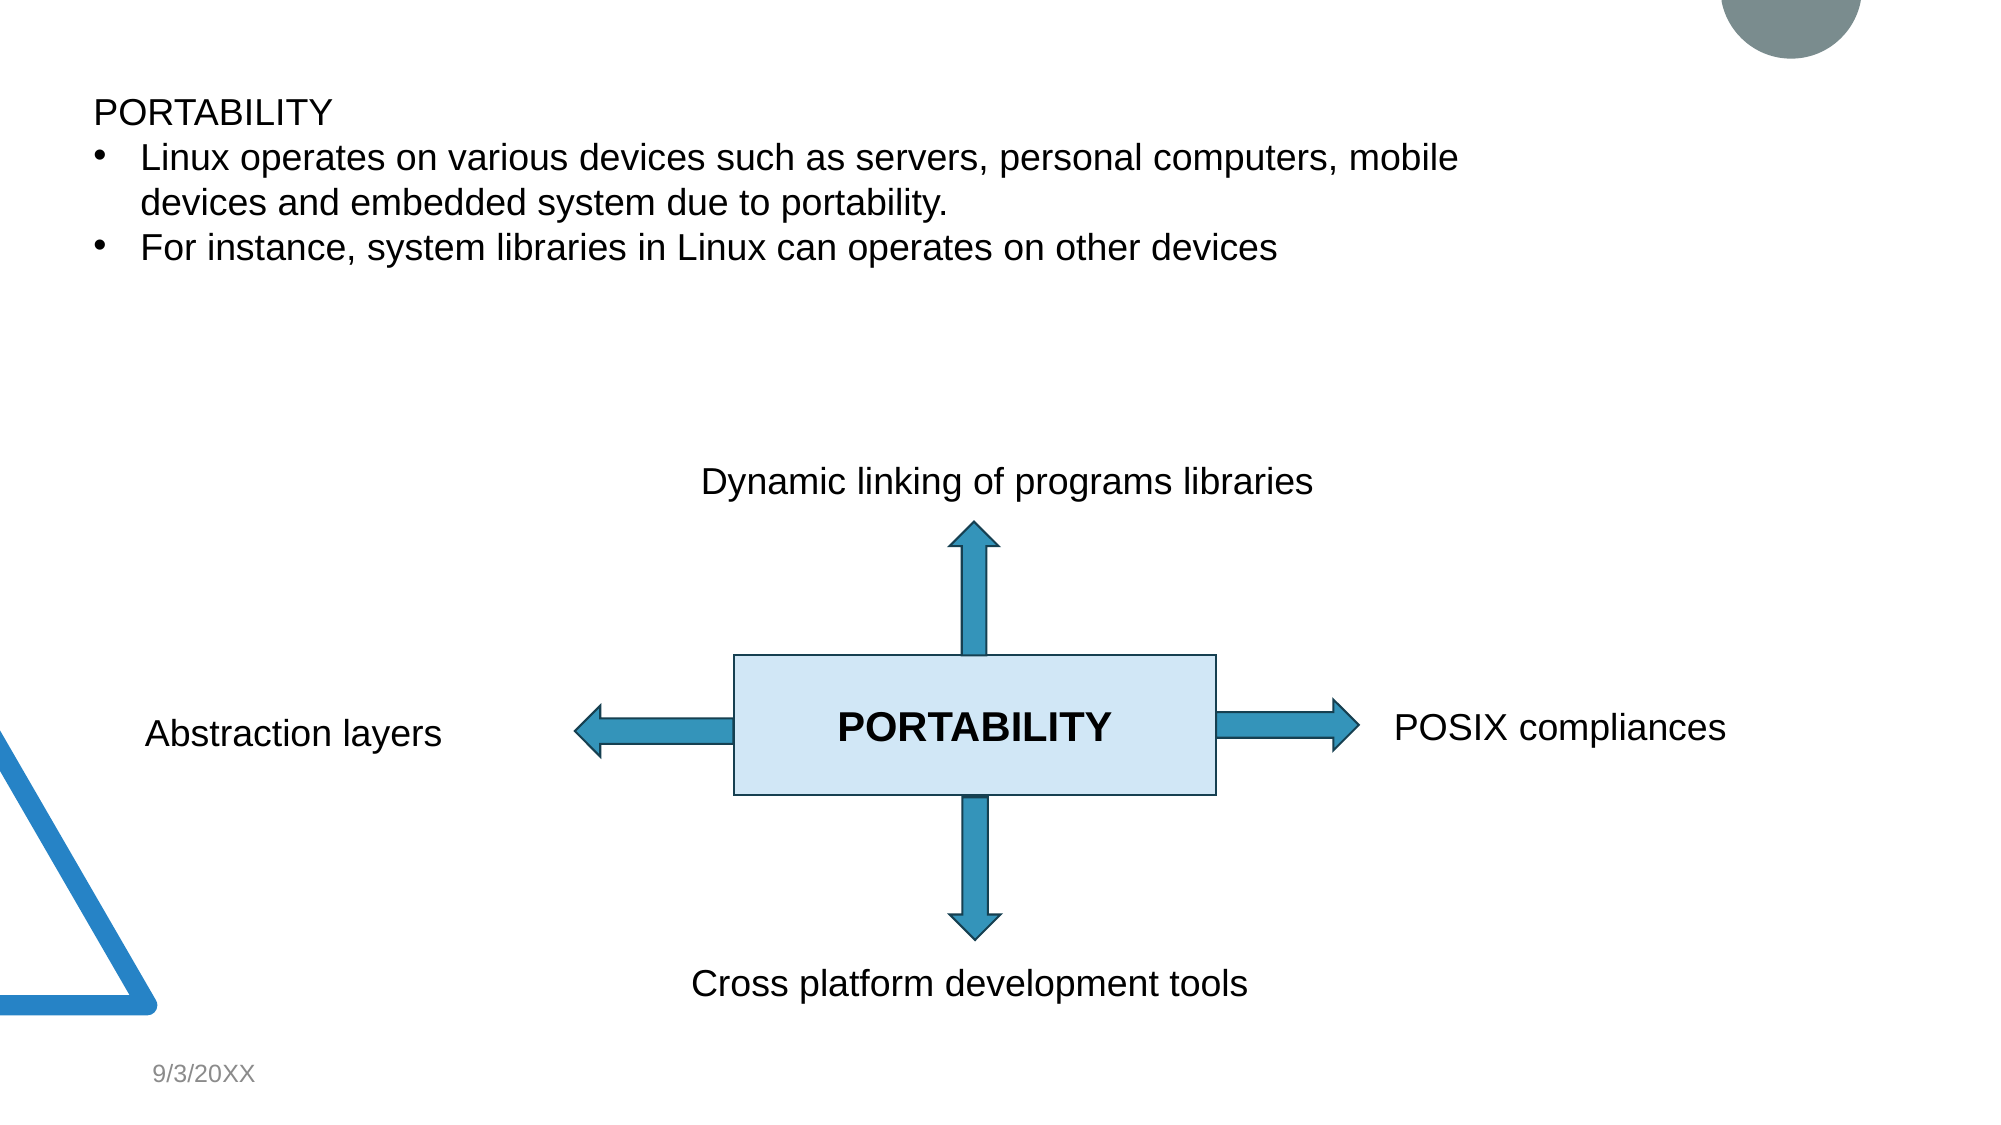

PORTABILITY
Linux operates on various devices such as servers, personal computers, mobile devices and embedded system due to portability.
For instance, system libraries in Linux can operates on other devices
Dynamic linking of programs libraries

PORTABILITY
POSIX compliances

Abstraction layers

Cross platform development tools
9/3/20XX